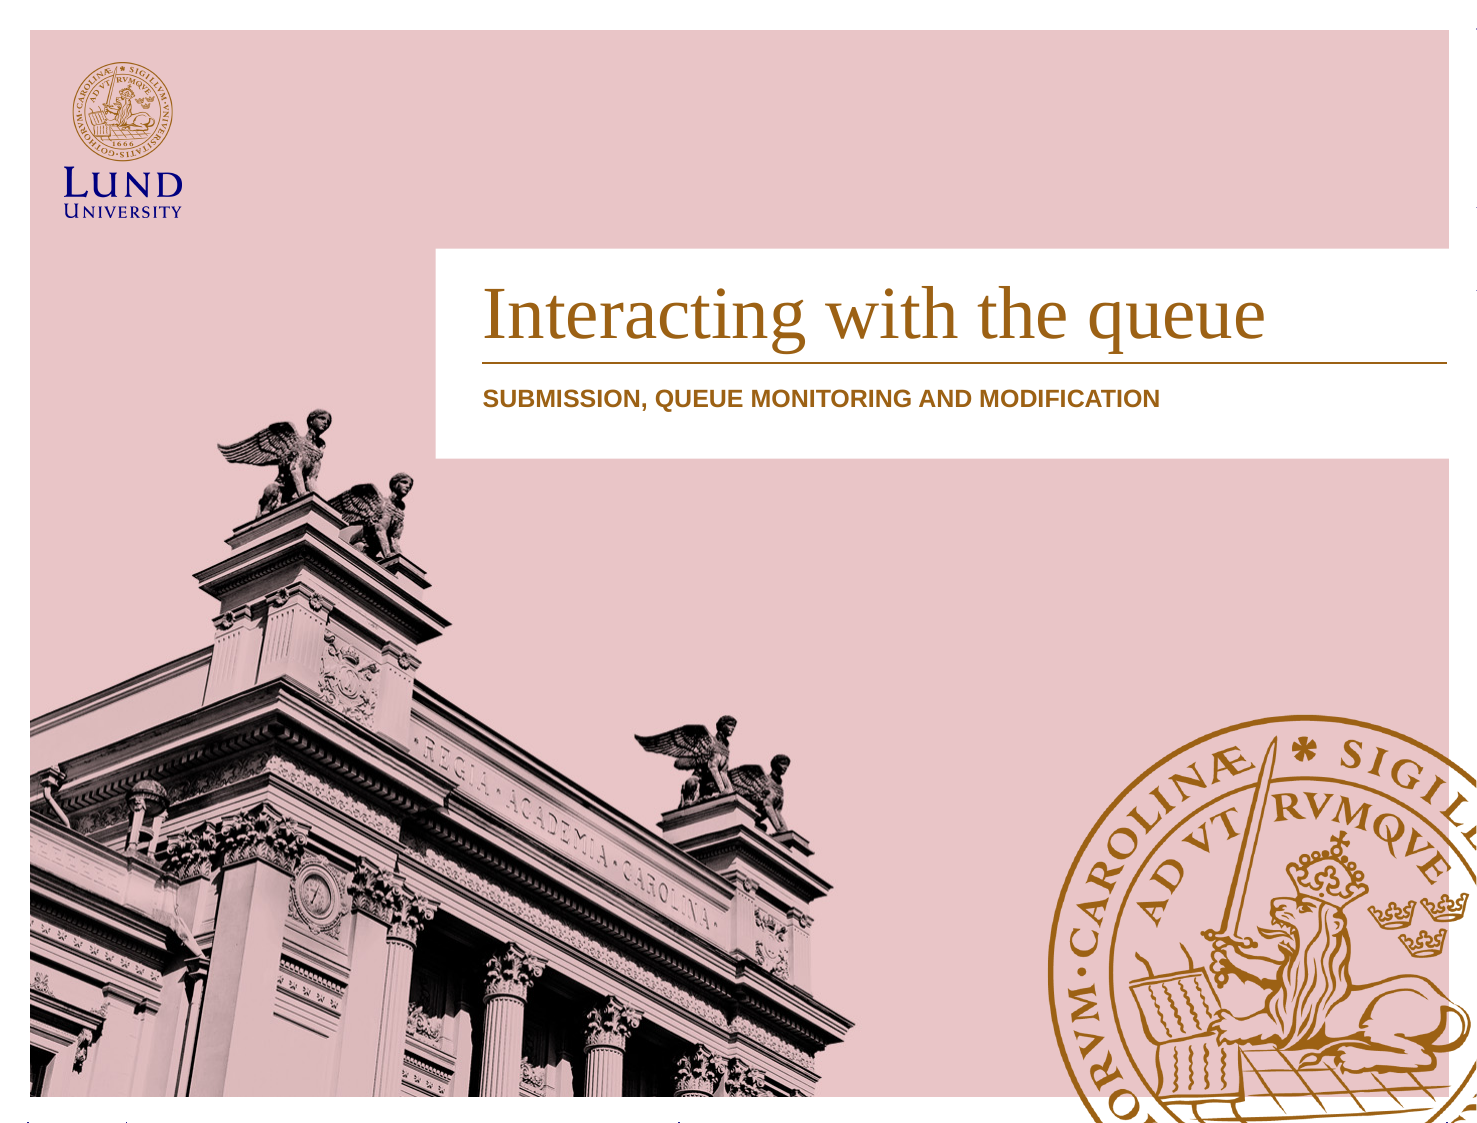

# Interacting with the queue
Submission, queue monitoring and modification